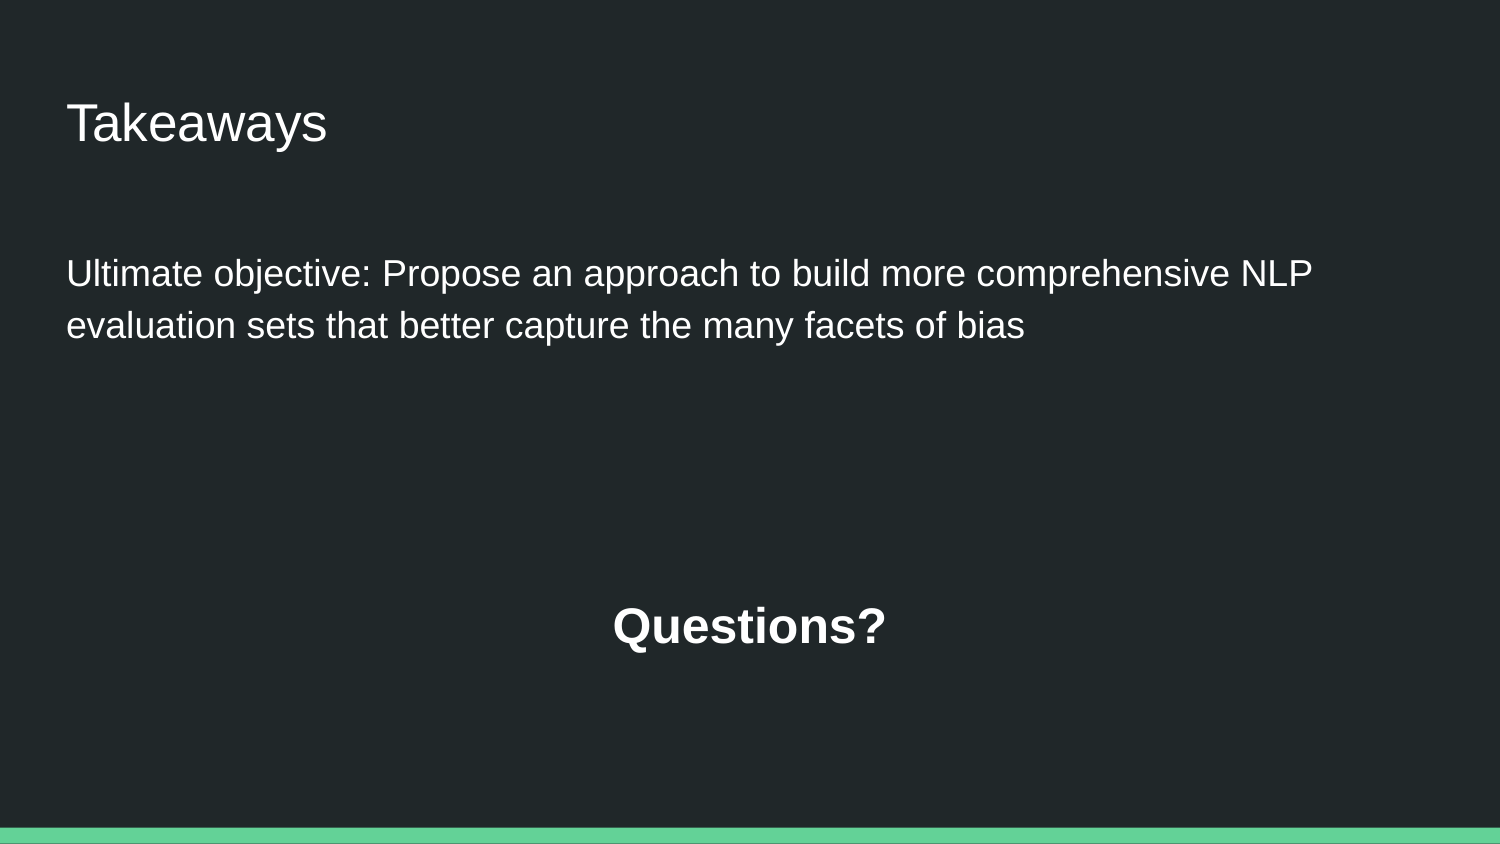

# Takeaways
Ultimate objective: Propose an approach to build more comprehensive NLP evaluation sets that better capture the many facets of bias

Questions?